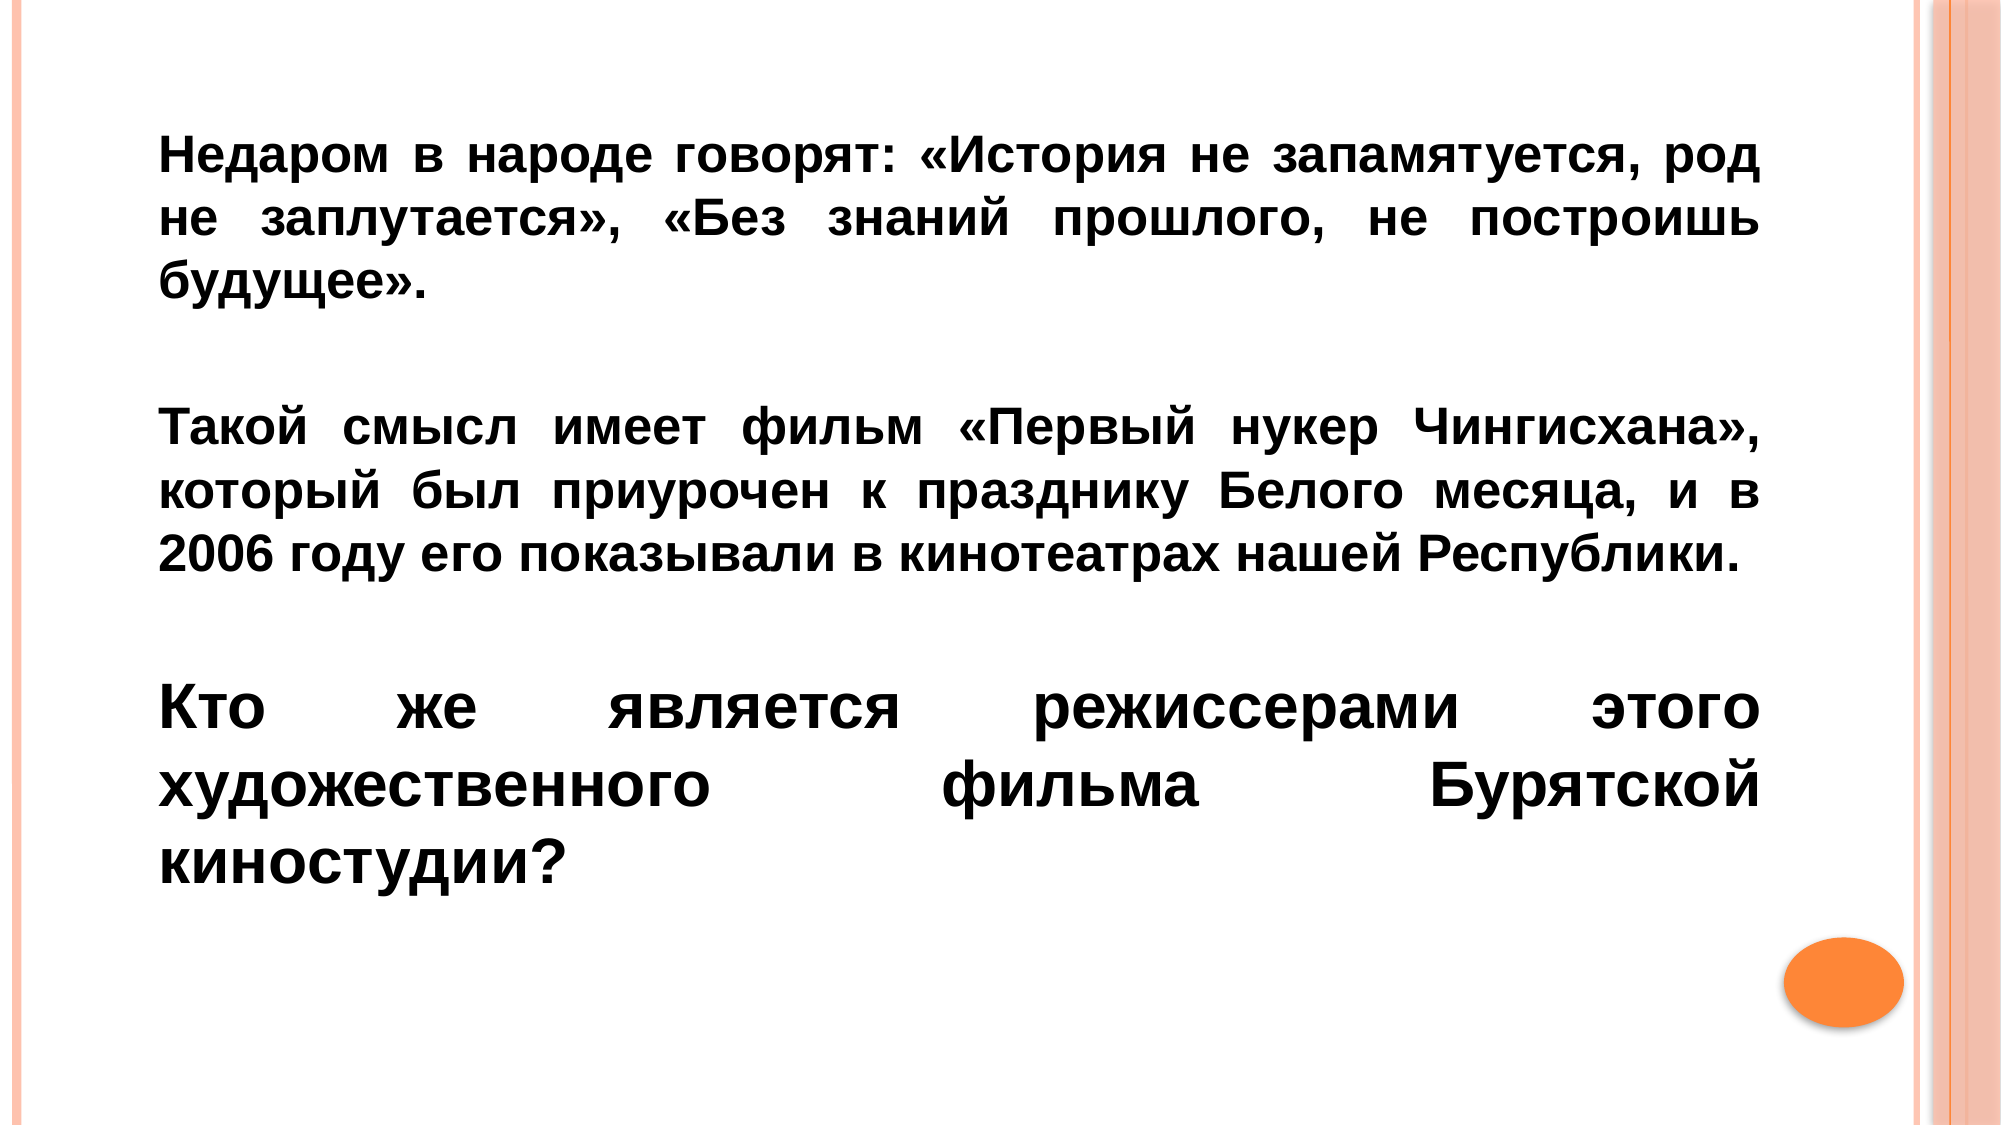

Недаром в народе говорят: «История не запамятуется, род не заплутается», «Без знаний прошлого, не построишь будущее».

Такой смысл имеет фильм «Первый нукер Чингисхана», который был приурочен к празднику Белого месяца, и в 2006 году его показывали в кинотеатрах нашей Республики.

Кто же является режиссерами этого художественного фильма Бурятской киностудии?